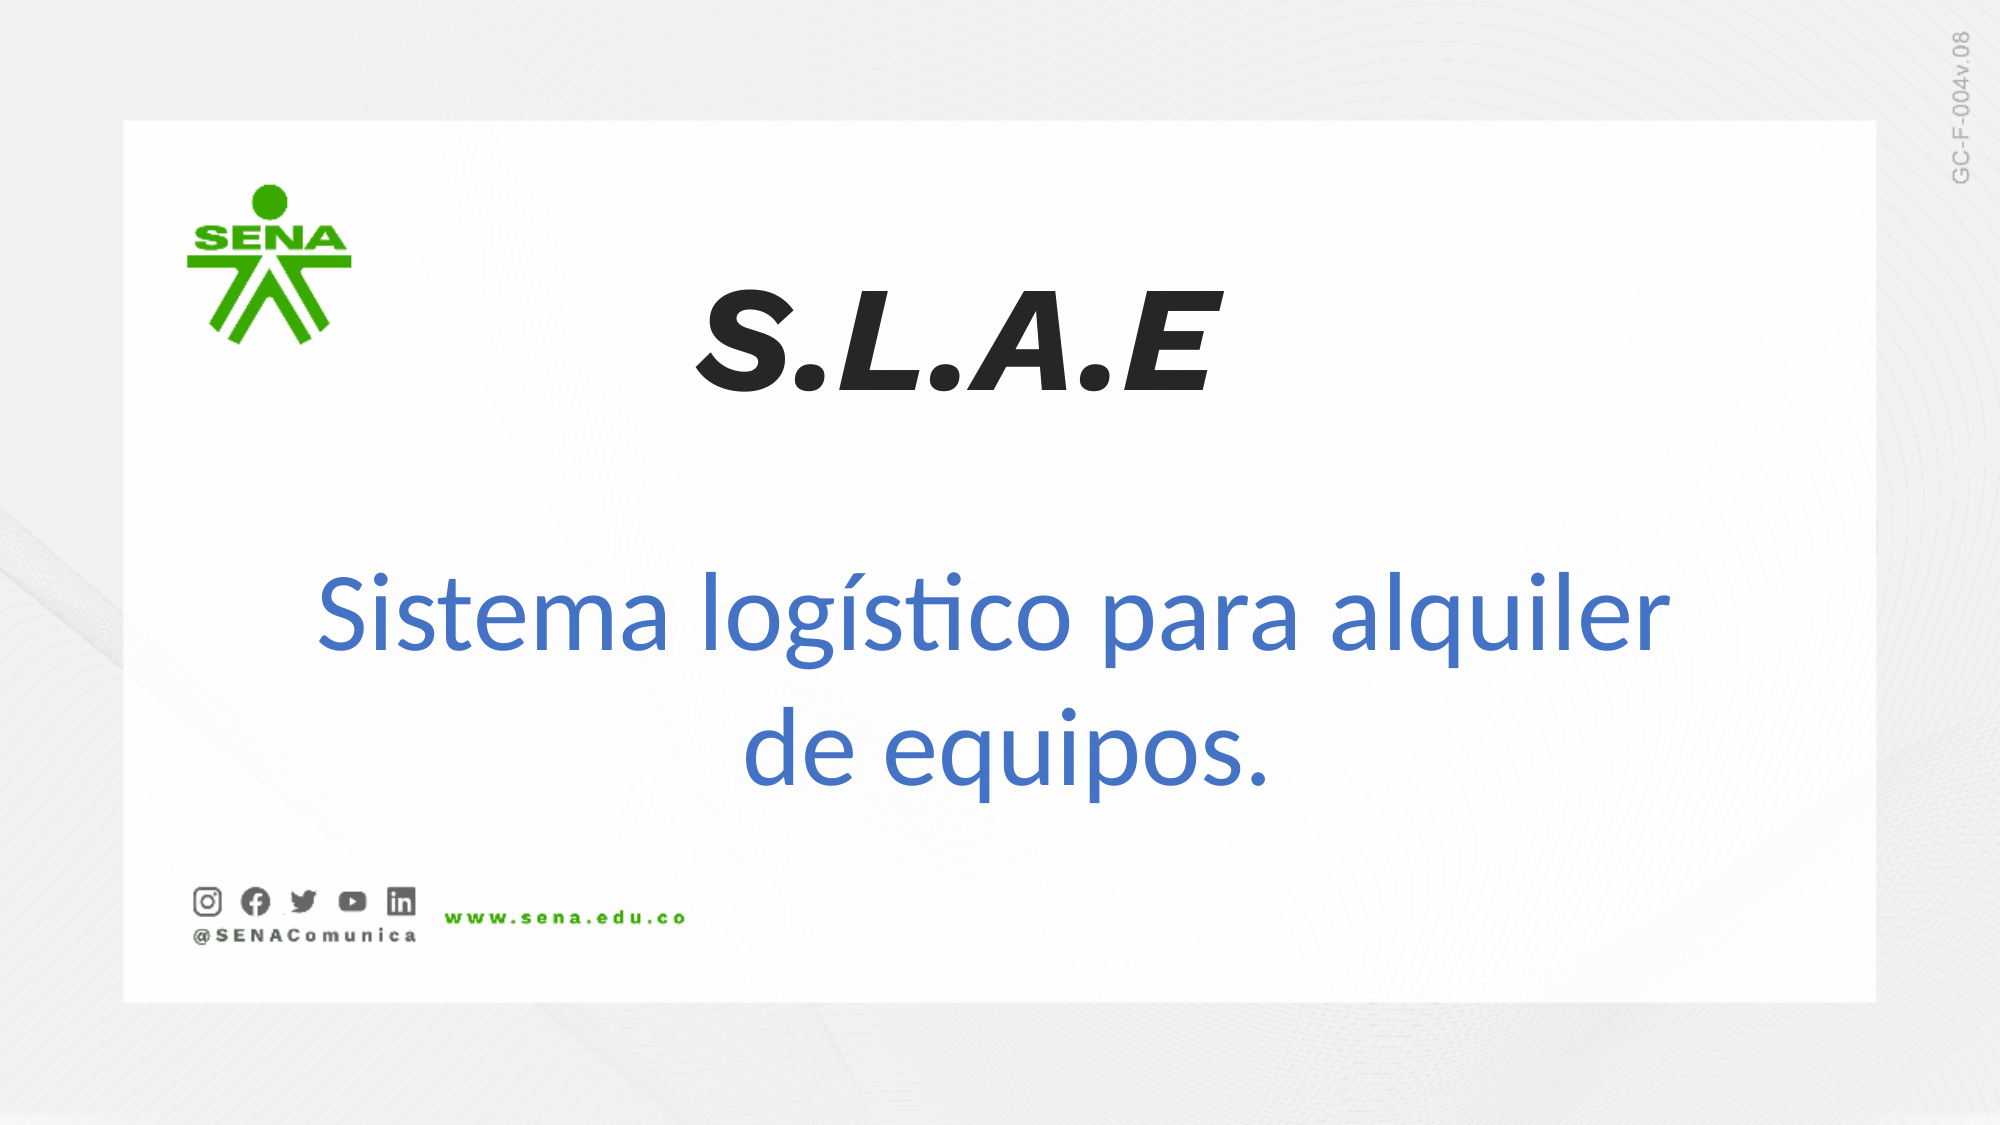

S.L.A.E
Sistema logístico para alquiler
de equipos.